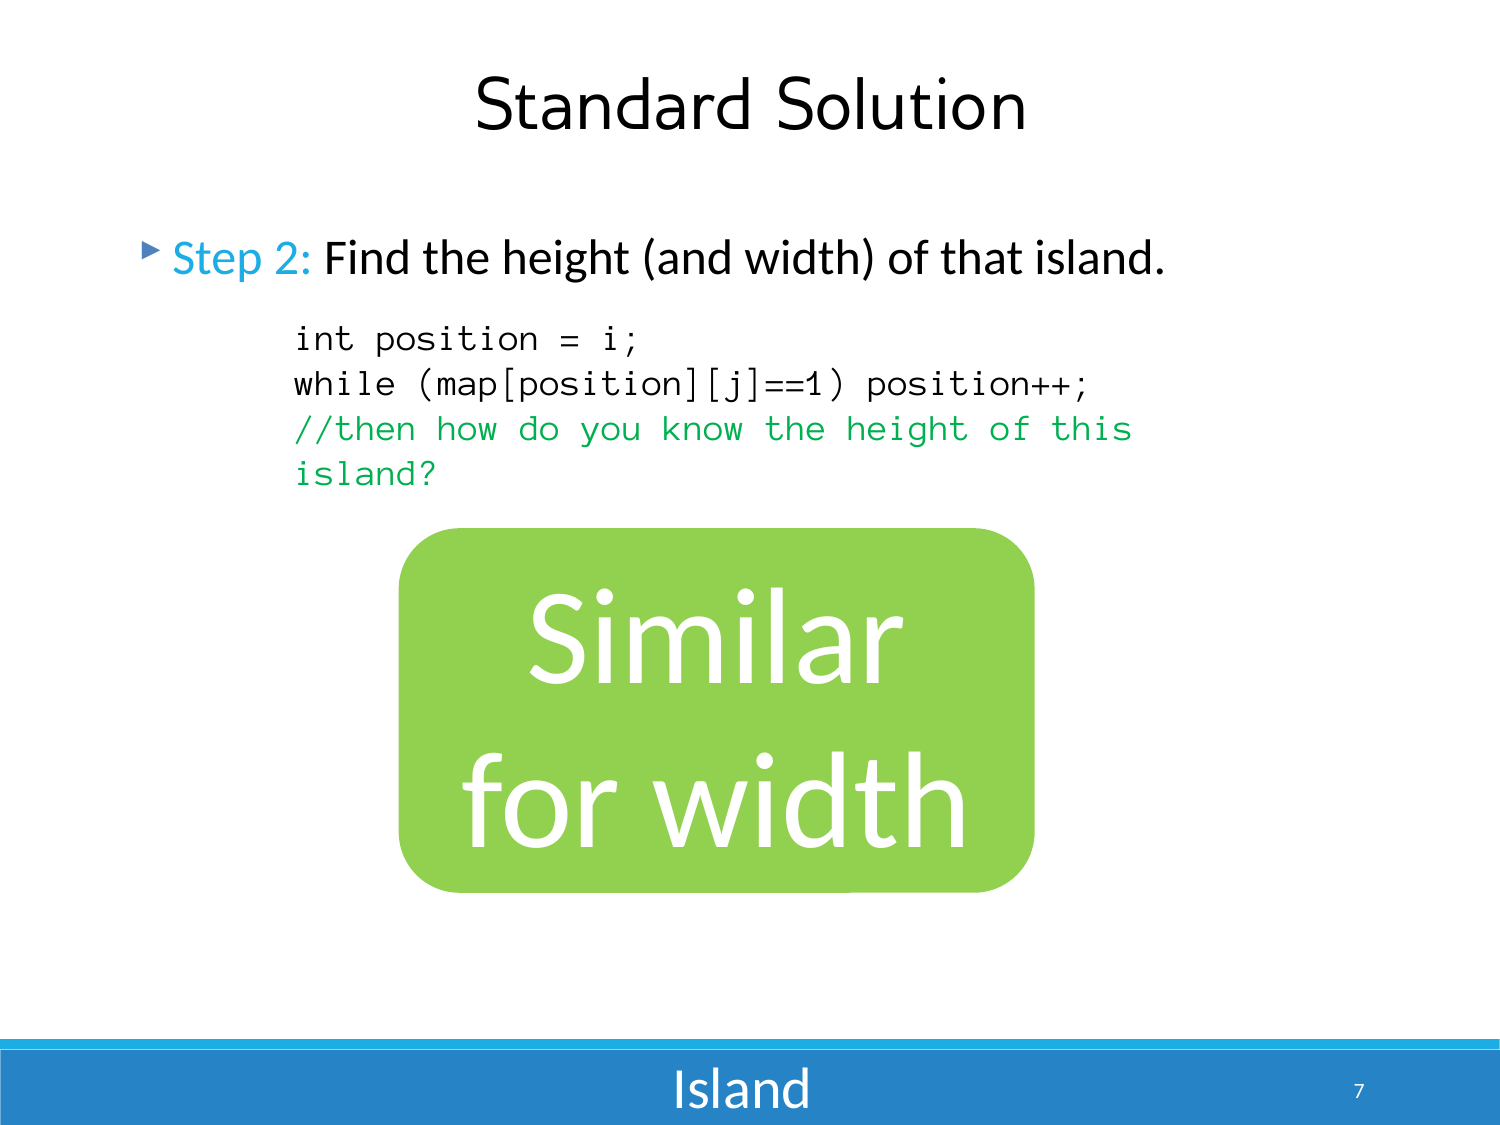

Standard Solution
Step 2: Find the height (and width) of that island.
int position = i;
while (map[position][j]==1) position++;
//then how do you know the height of this island?
Similar for width
Island
7